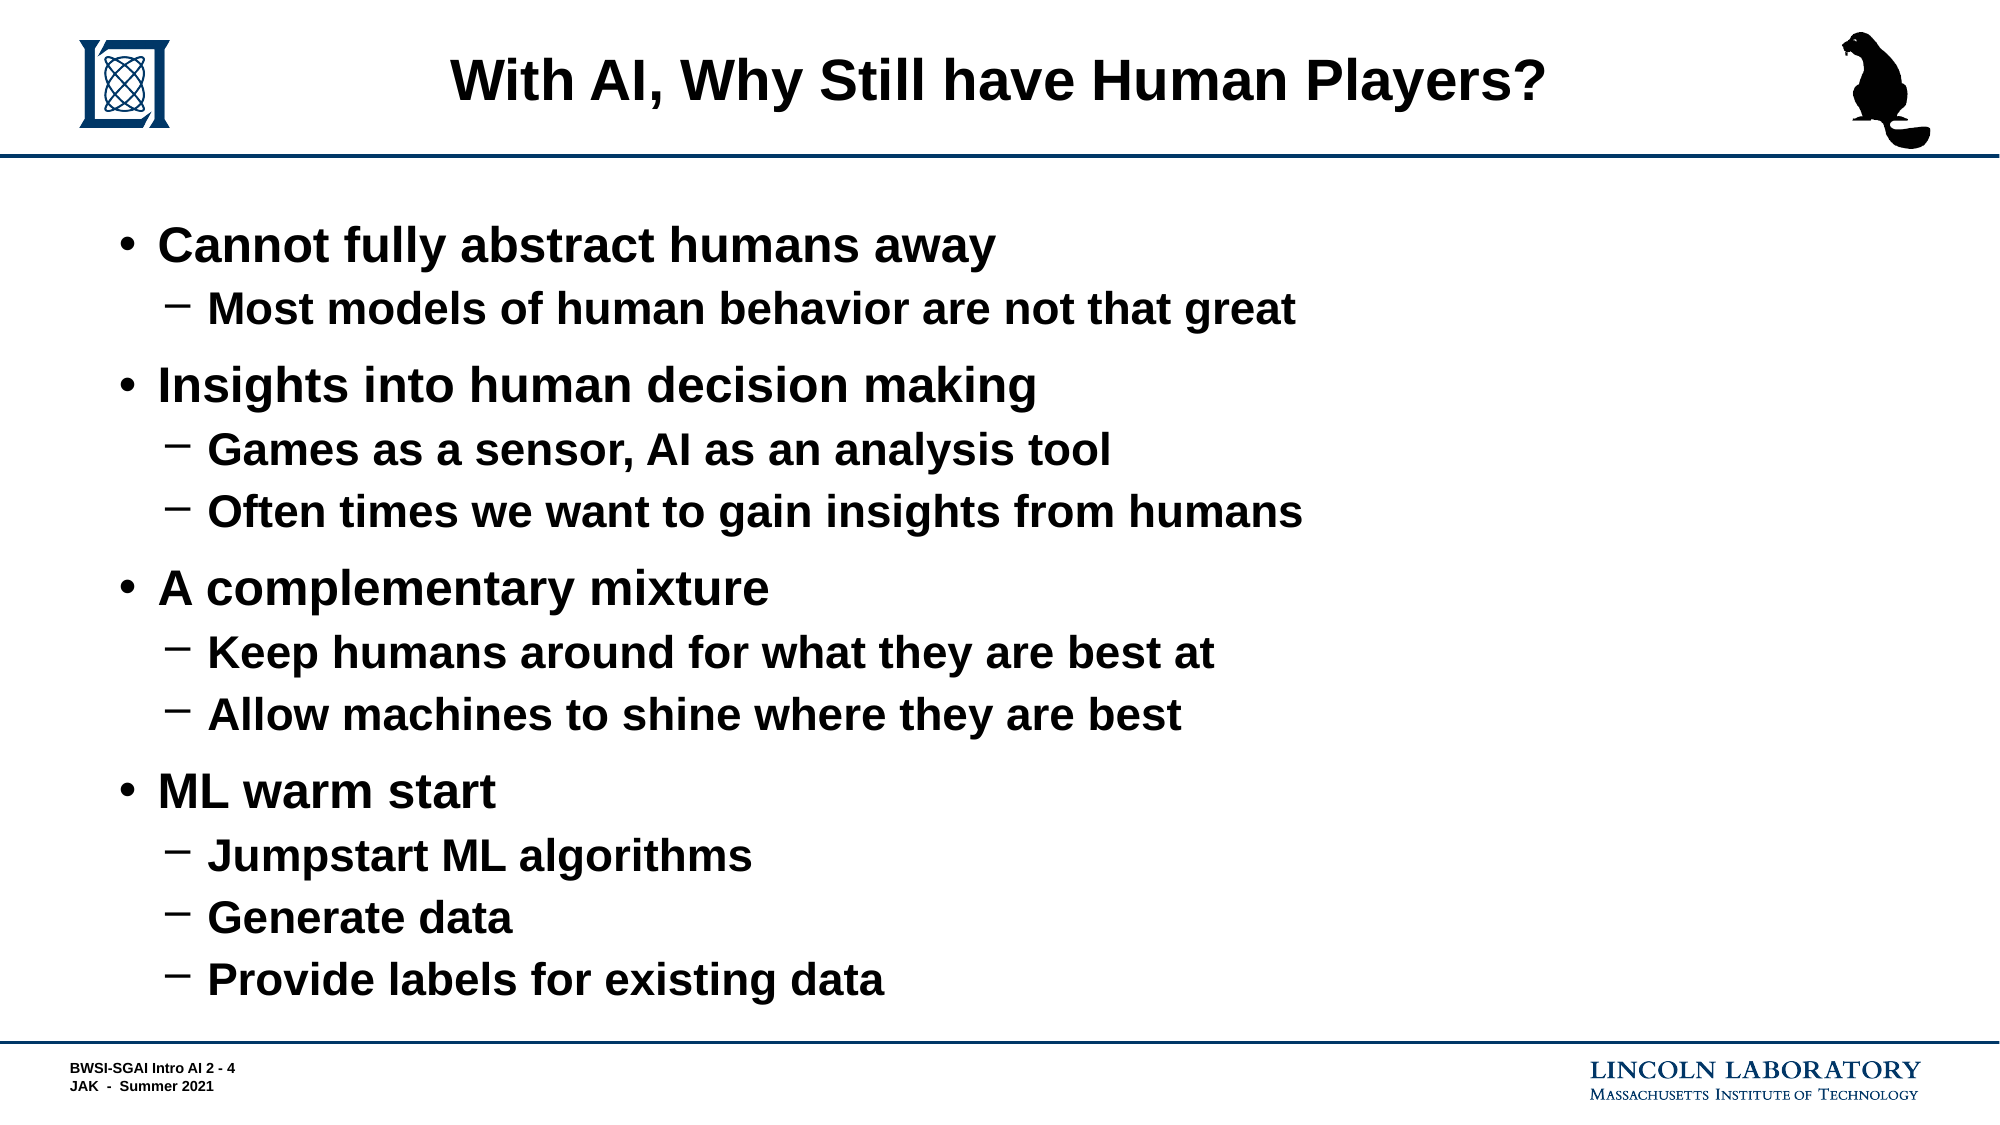

# With AI, Why Still have Human Players?
Cannot fully abstract humans away
Most models of human behavior are not that great
Insights into human decision making
Games as a sensor, AI as an analysis tool
Often times we want to gain insights from humans
A complementary mixture
Keep humans around for what they are best at
Allow machines to shine where they are best
ML warm start
Jumpstart ML algorithms
Generate data
Provide labels for existing data